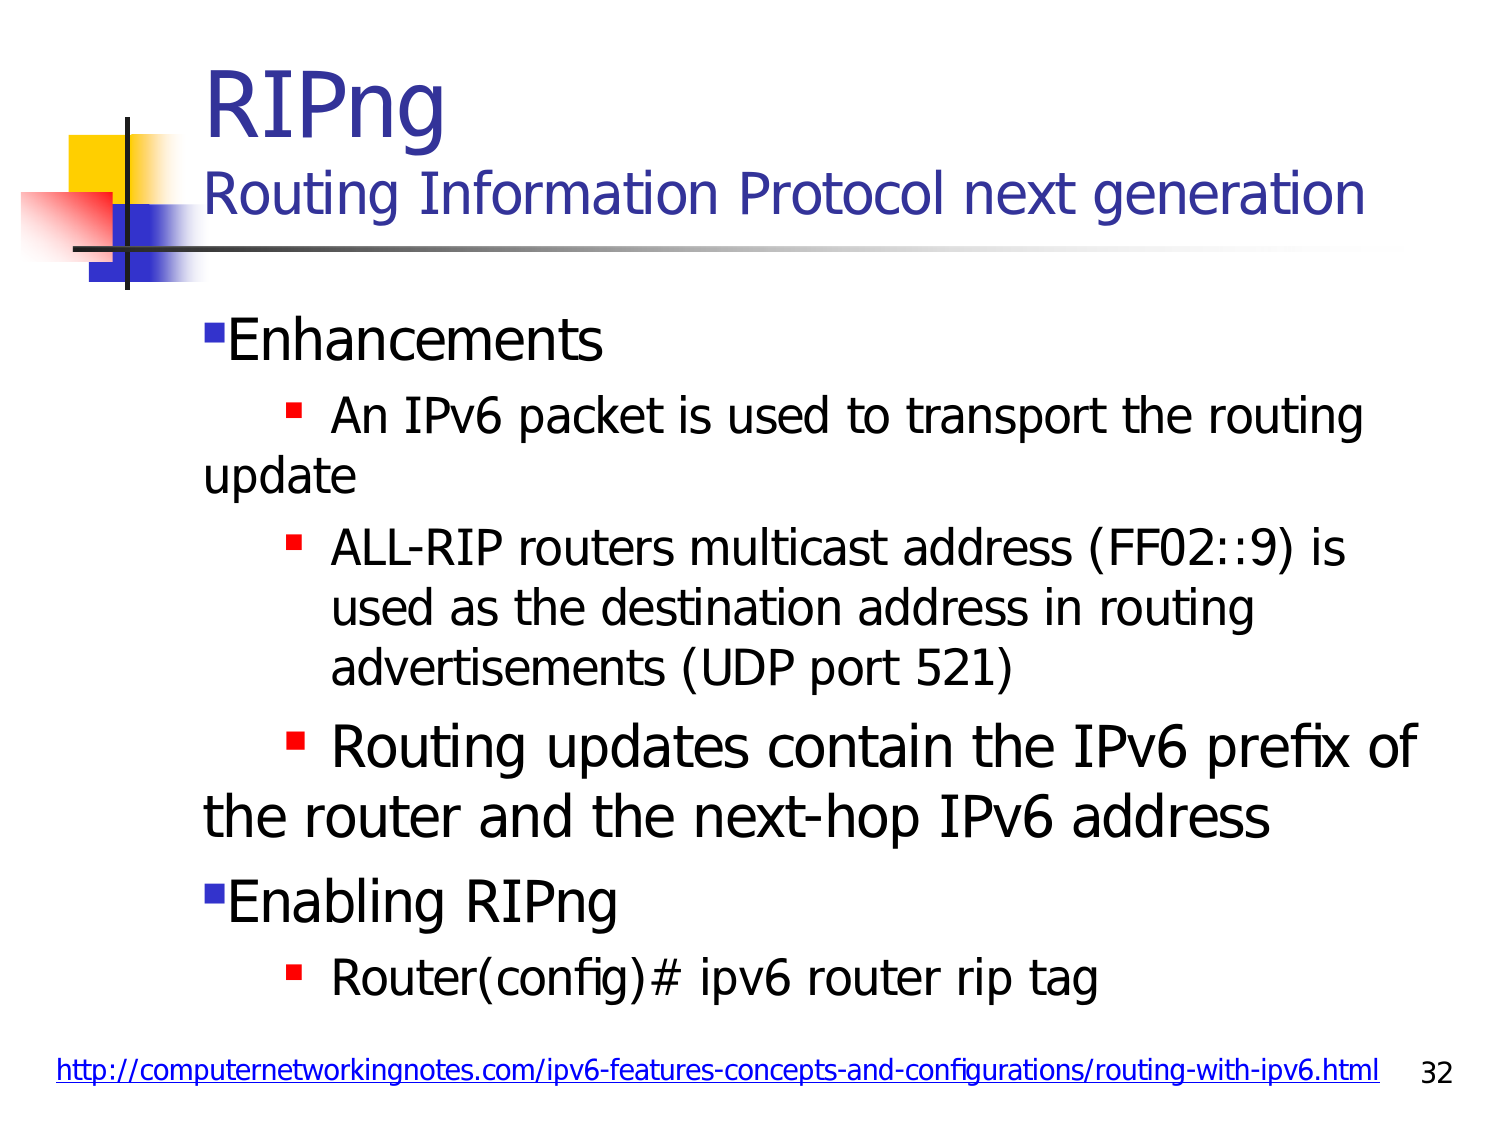

# RIPng
Routing Information Protocol next generation

Enhancements
An IPv6 packet is used to transport the routing
update
ALL-RIP routers multicast address (FF02::9) is  used as the destination address in routing  advertisements (UDP port 521)
Routing updates contain the IPv6 prefix of
the router and the next-hop IPv6 address
Enabling RIPng
Router(config)# ipv6 router rip tag
http://computernetworkingnotes.com/ipv6-features-concepts-and-configurations/routing-with-ipv6.html
32